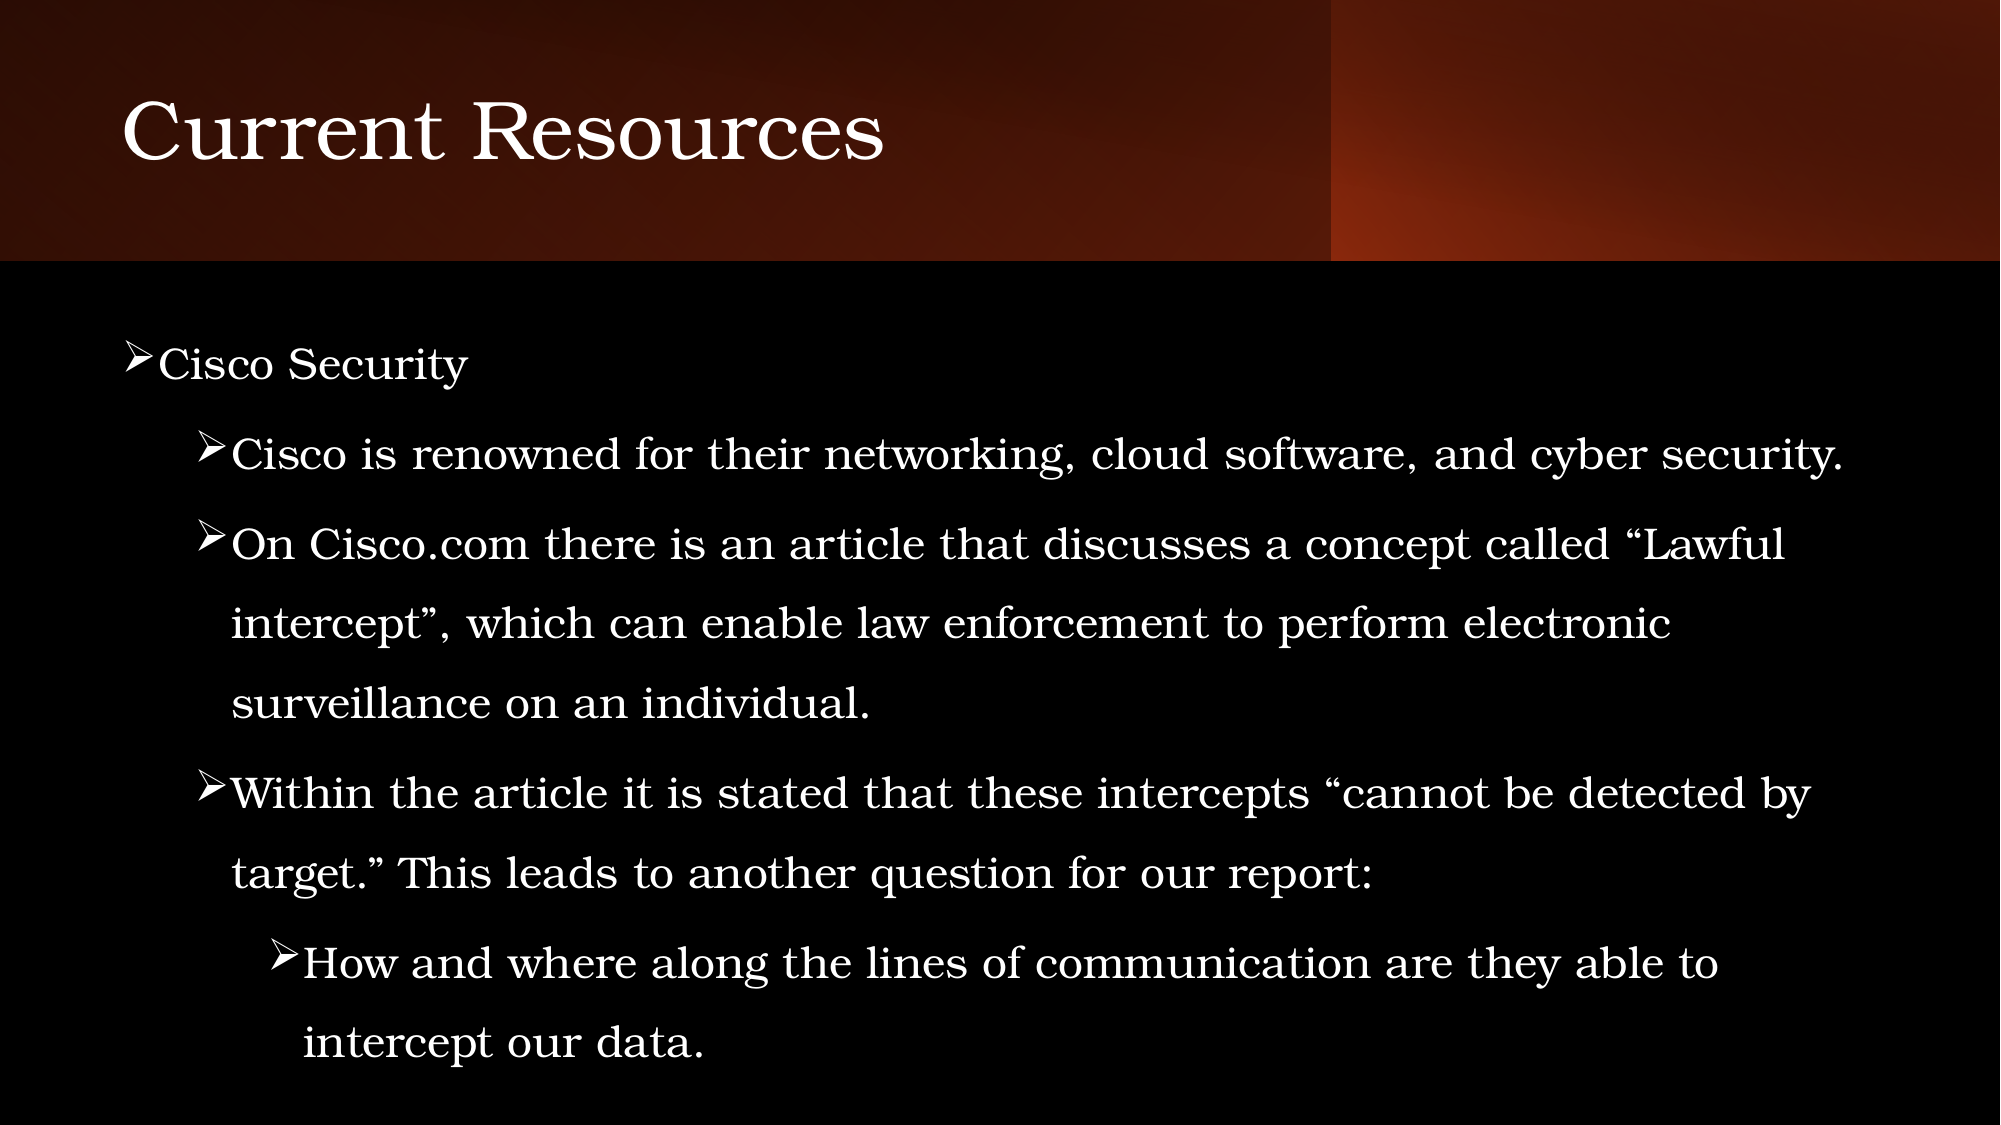

# Current Resources
Cisco Security
Cisco is renowned for their networking, cloud software, and cyber security.
On Cisco.com there is an article that discusses a concept called “Lawful intercept”, which can enable law enforcement to perform electronic surveillance on an individual.
Within the article it is stated that these intercepts “cannot be detected by target.” This leads to another question for our report:
How and where along the lines of communication are they able to intercept our data.